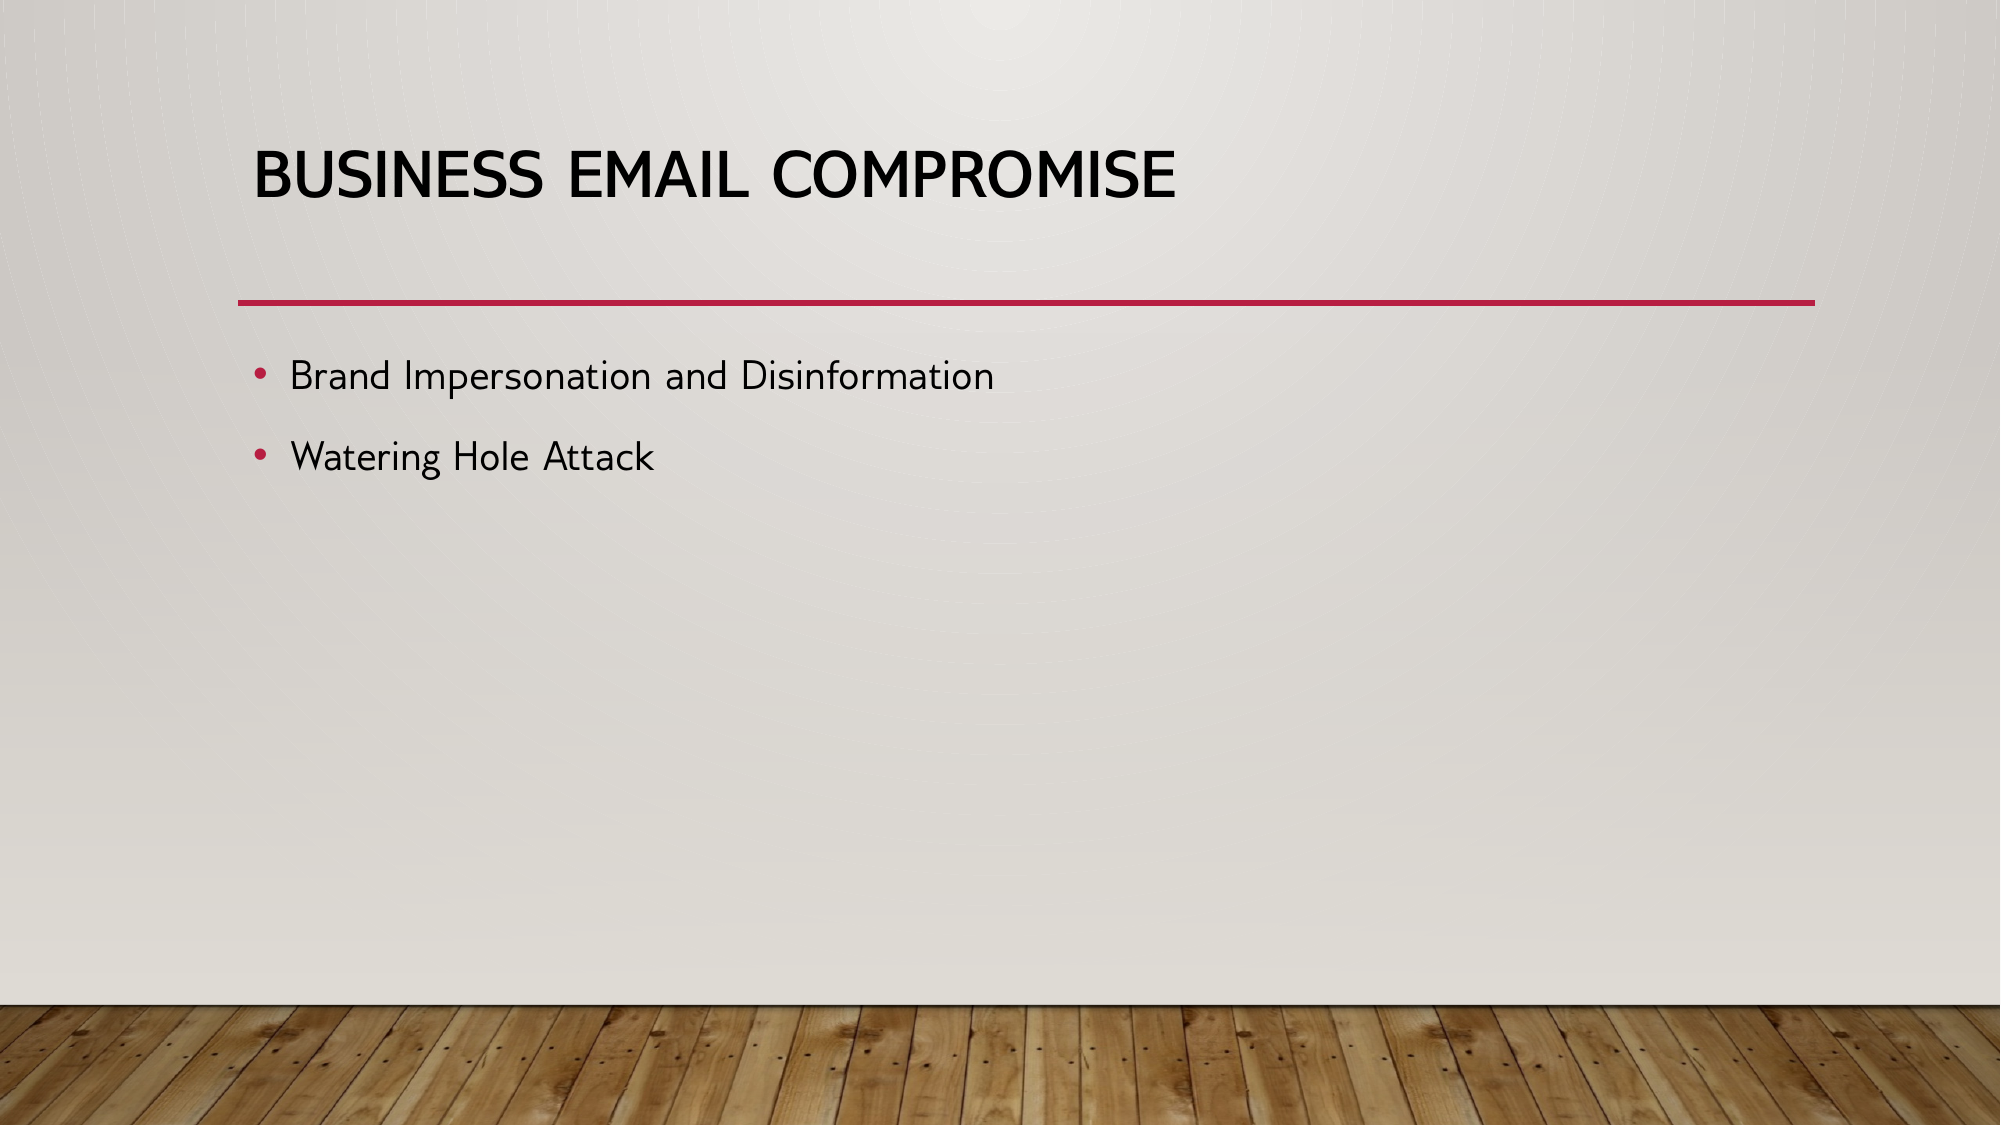

# Business Email Compromise
Brand Impersonation and Disinformation
Watering Hole Attack